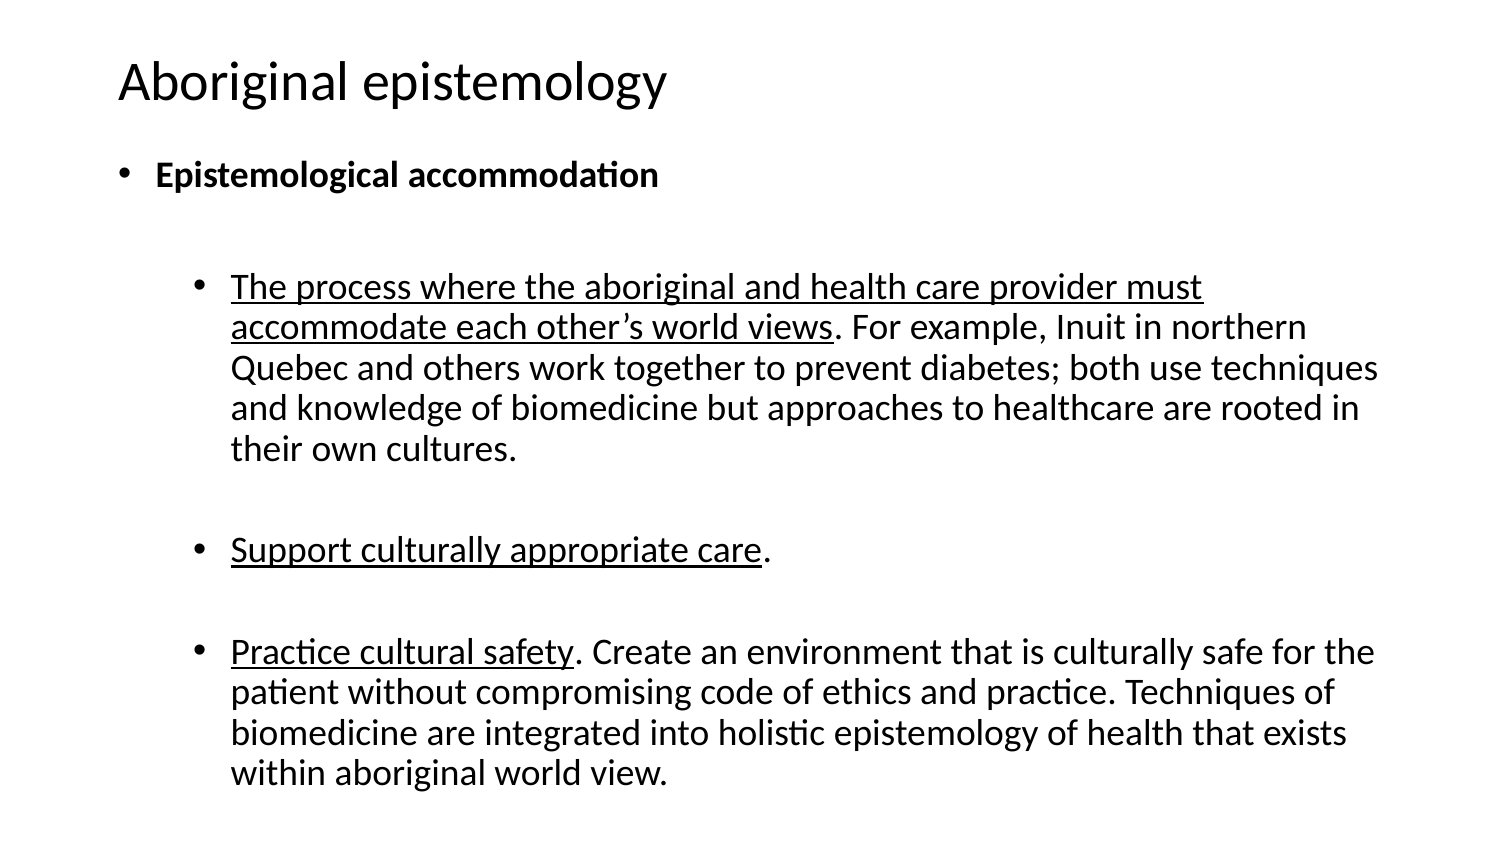

# Aboriginal epistemology
Epistemological accommodation

The process where the aboriginal and health care provider must accommodate each other’s world views. For example, Inuit in northern Quebec and others work together to prevent diabetes; both use techniques and knowledge of biomedicine but approaches to healthcare are rooted in their own cultures.

Support culturally appropriate care.

Practice cultural safety. Create an environment that is culturally safe for the patient without compromising code of ethics and practice. Techniques of biomedicine are integrated into holistic epistemology of health that exists within aboriginal world view.